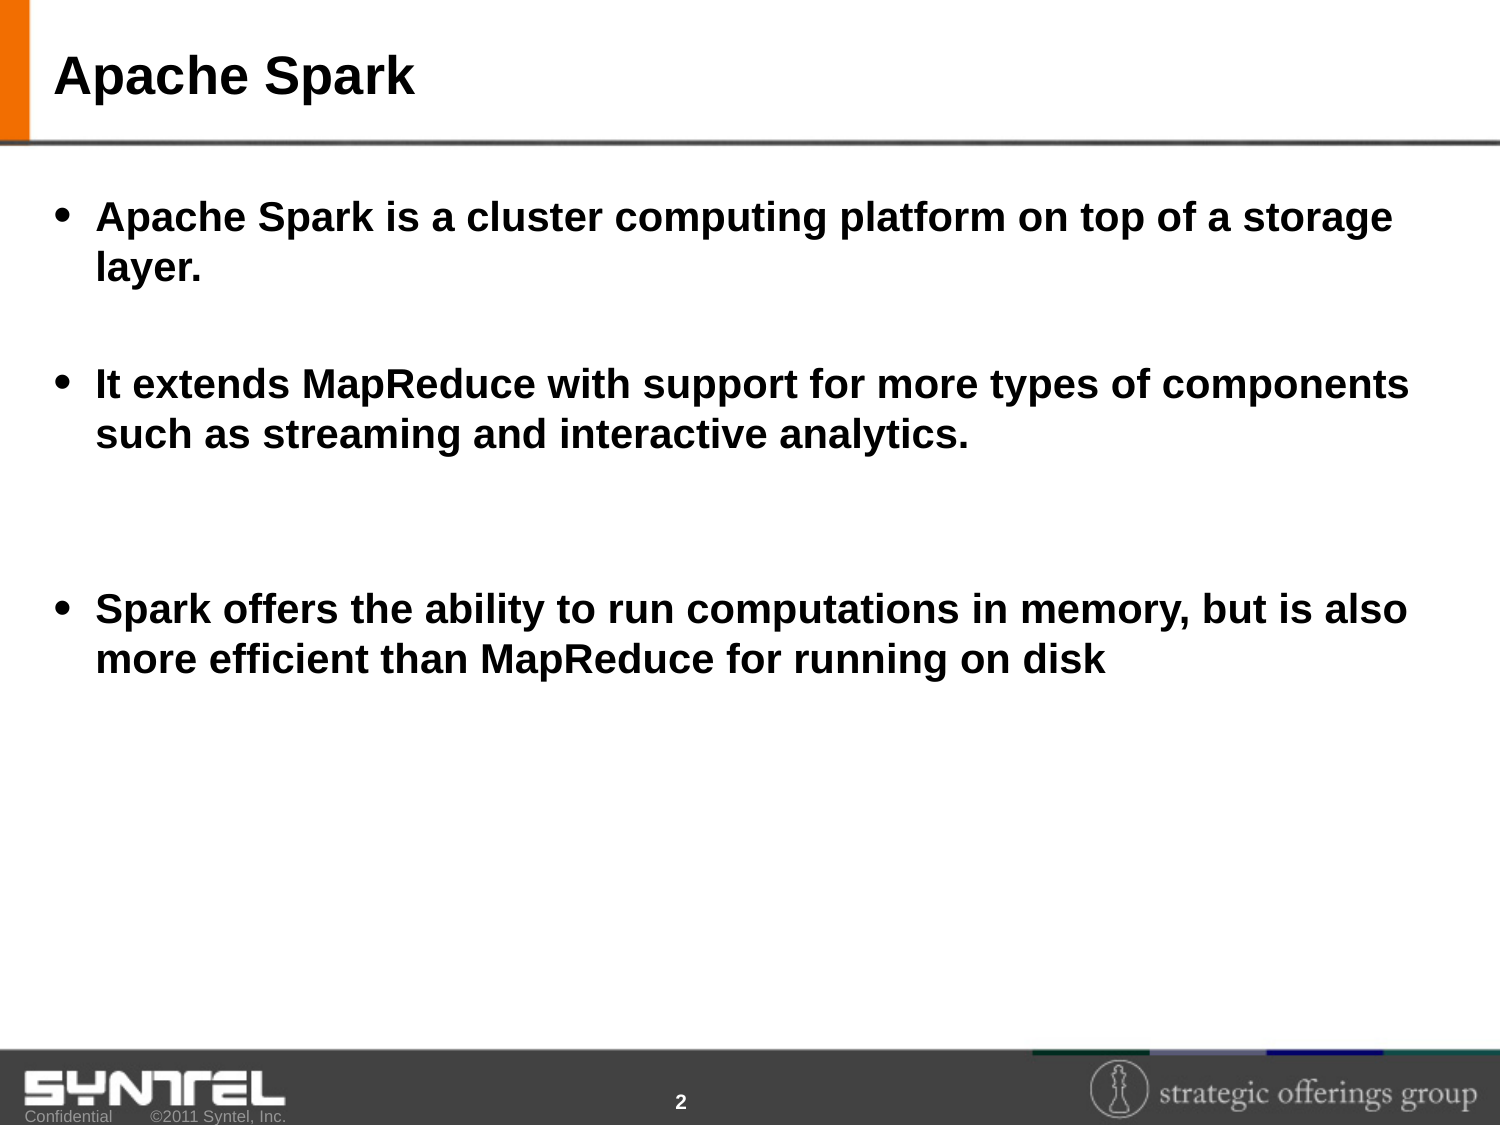

# Apache Spark
Apache Spark is a cluster computing platform on top of a storage layer.

It extends MapReduce with support for more types of components such as streaming and interactive analytics.

Spark offers the ability to run computations in memory, but is also more efficient than MapReduce for running on disk

2